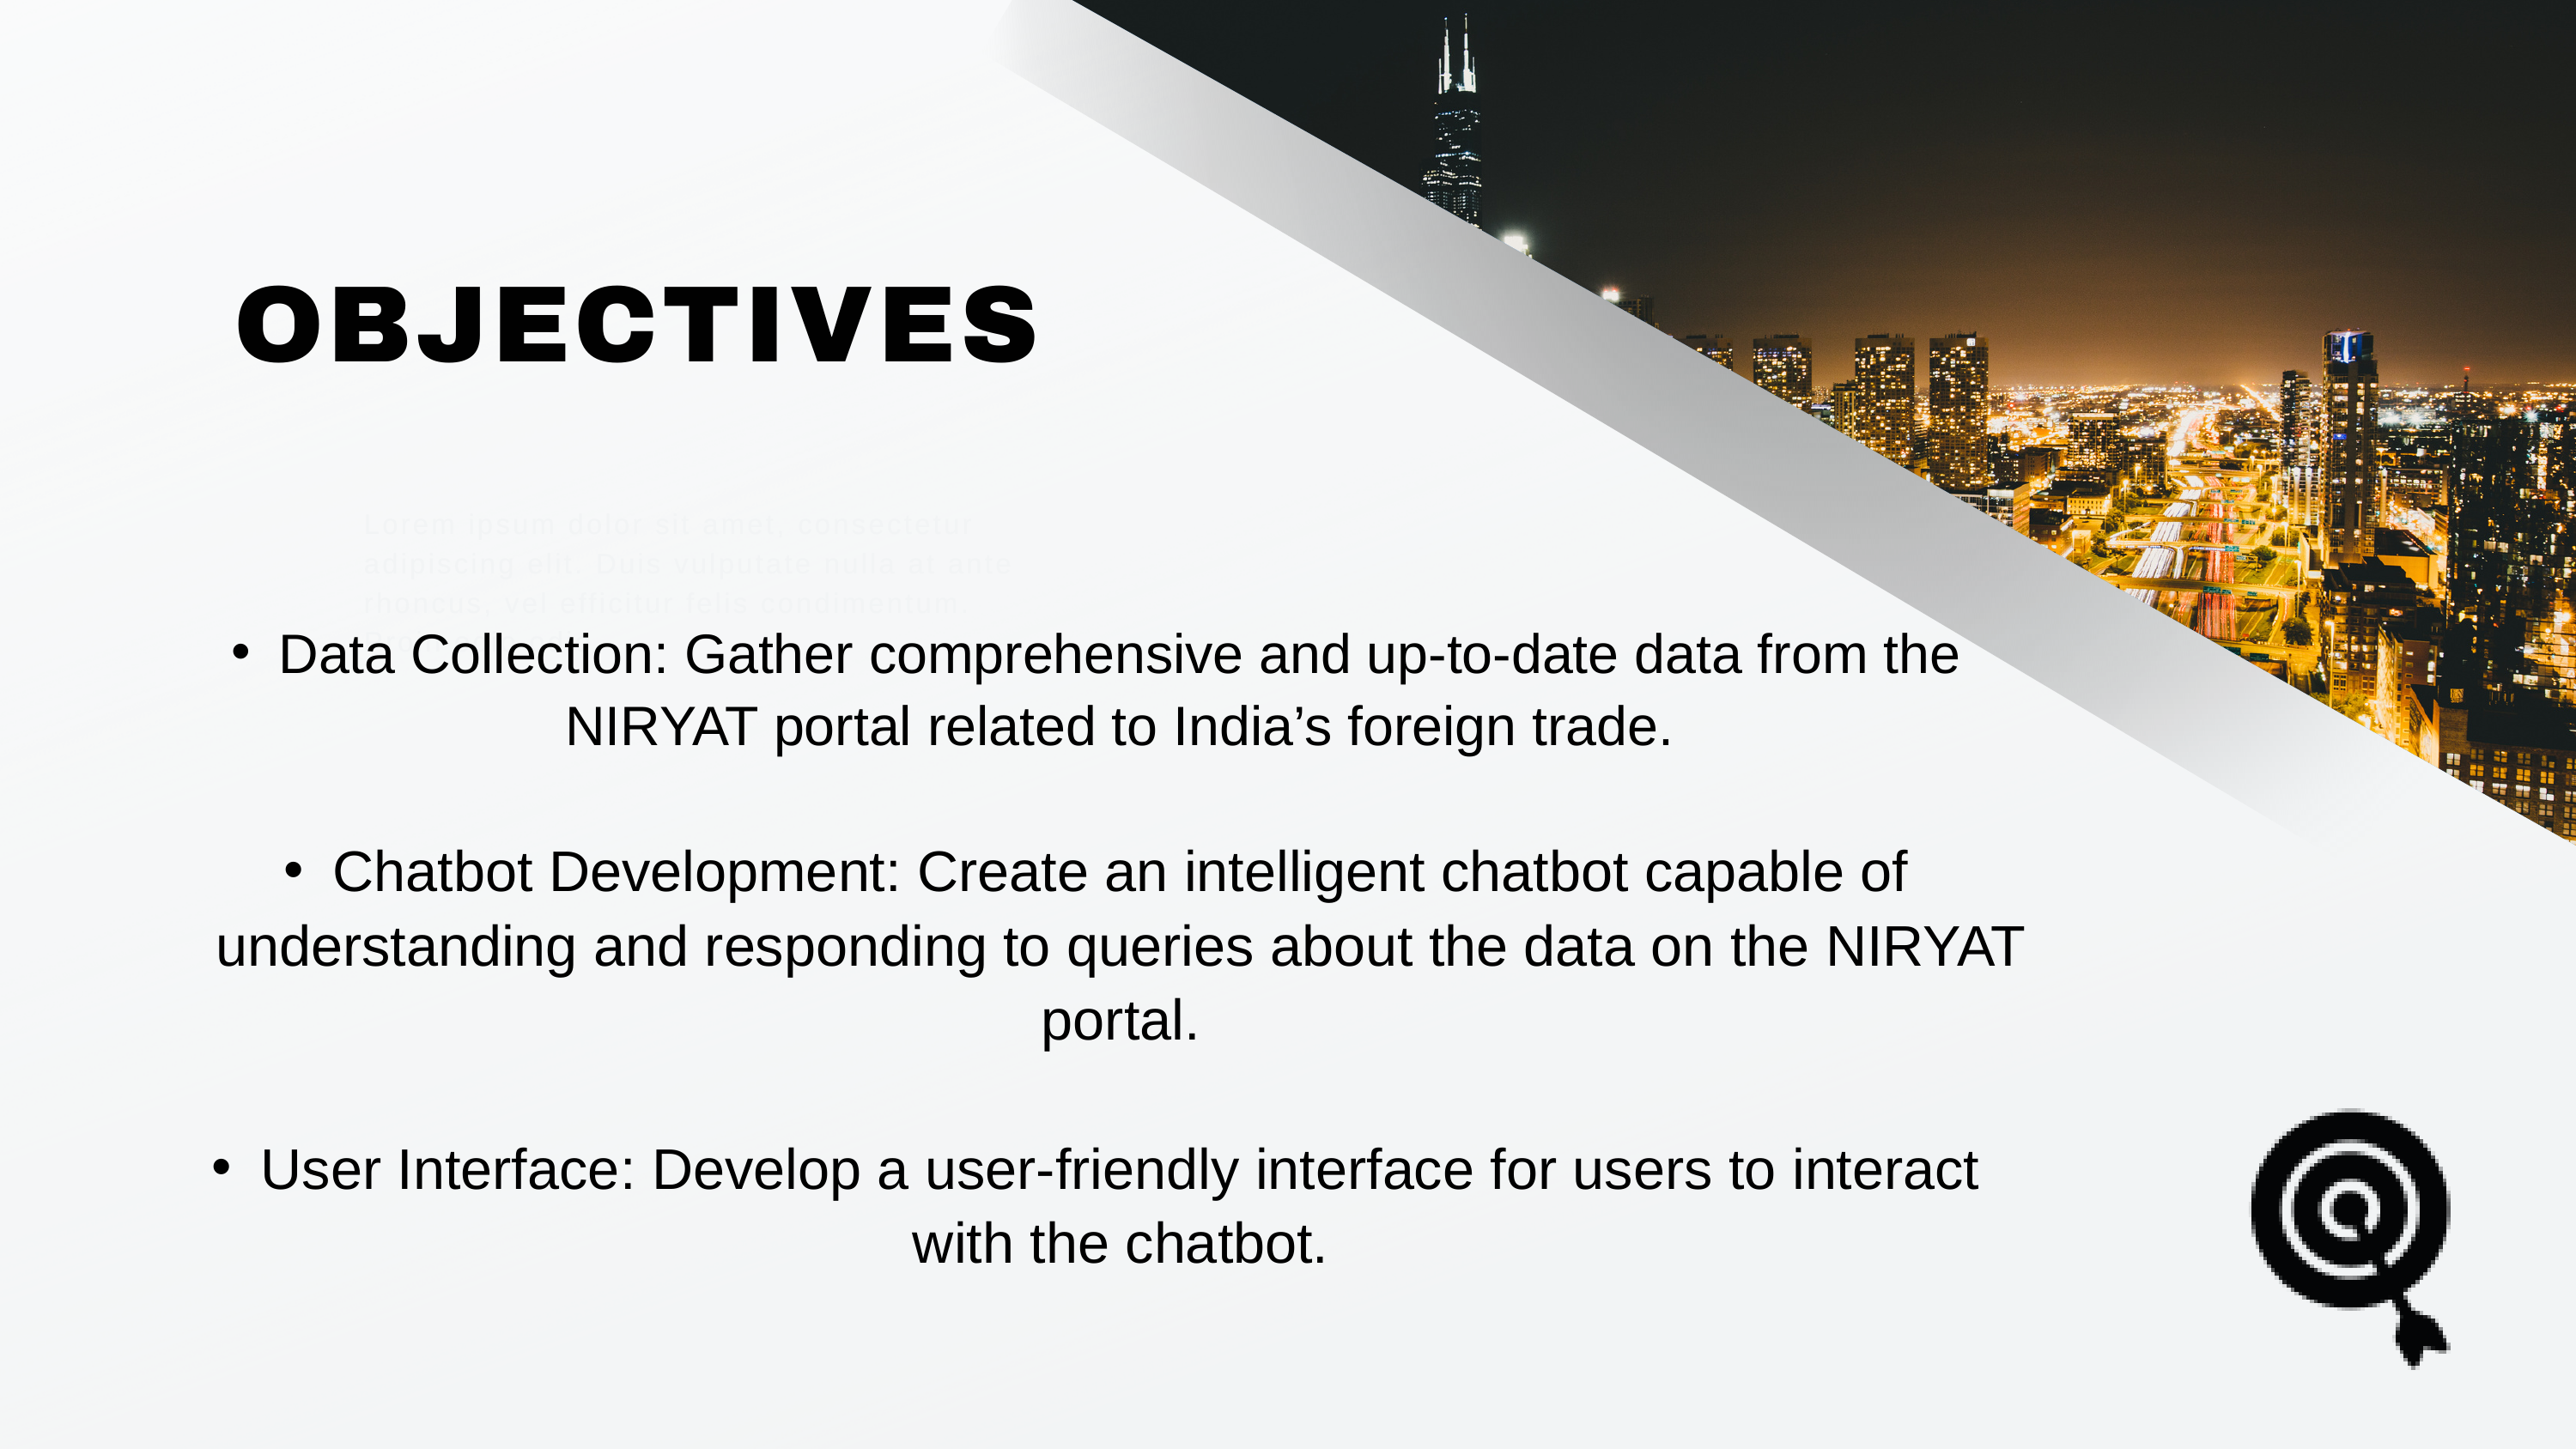

OBJECTIVES

Lorem ipsum dolor sit amet, consectetur adipiscing elit. Duis vulputate nulla at ante rhoncus, vel efficitur felis condimentum. Proin odio odio.

Data Collection: Gather comprehensive and up-to-date data from the NIRYAT portal related to India’s foreign trade.

Chatbot Development: Create an intelligent chatbot capable of understanding and responding to queries about the data on the NIRYAT portal.

User Interface: Develop a user-friendly interface for users to interact with the chatbot.